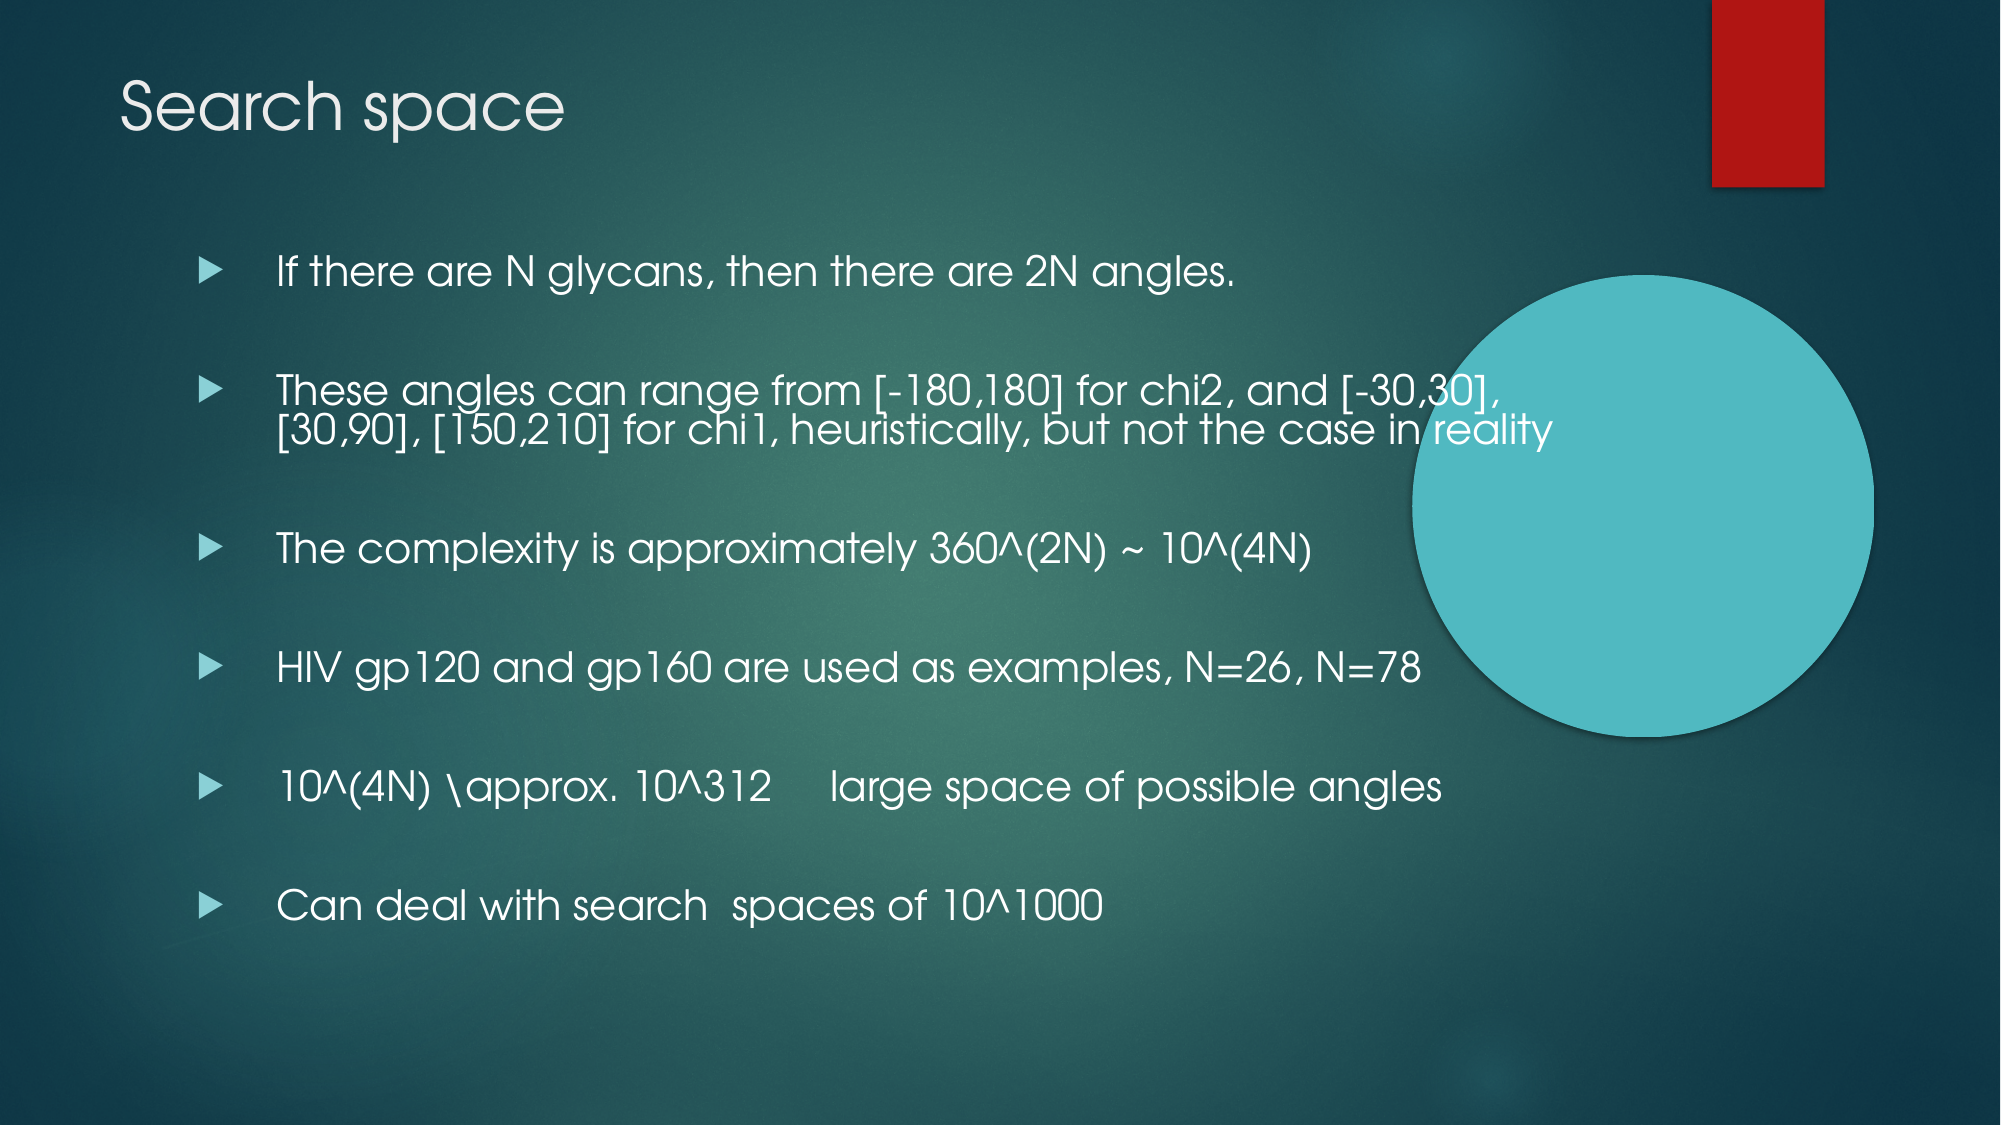

Search space
If there are N glycans, then there are 2N angles.

These angles can range from [-180,180] for chi2, and [-30,30], [30,90], [150,210] for chi1, heuristically, but not the case in reality

The complexity is approximately 360^(2N) ~ 10^(4N)

HIV gp120 and gp160 are used as examples, N=26, N=78

10^(4N) \approx. 10^312     large space of possible angles

Can deal with search  spaces of 10^1000